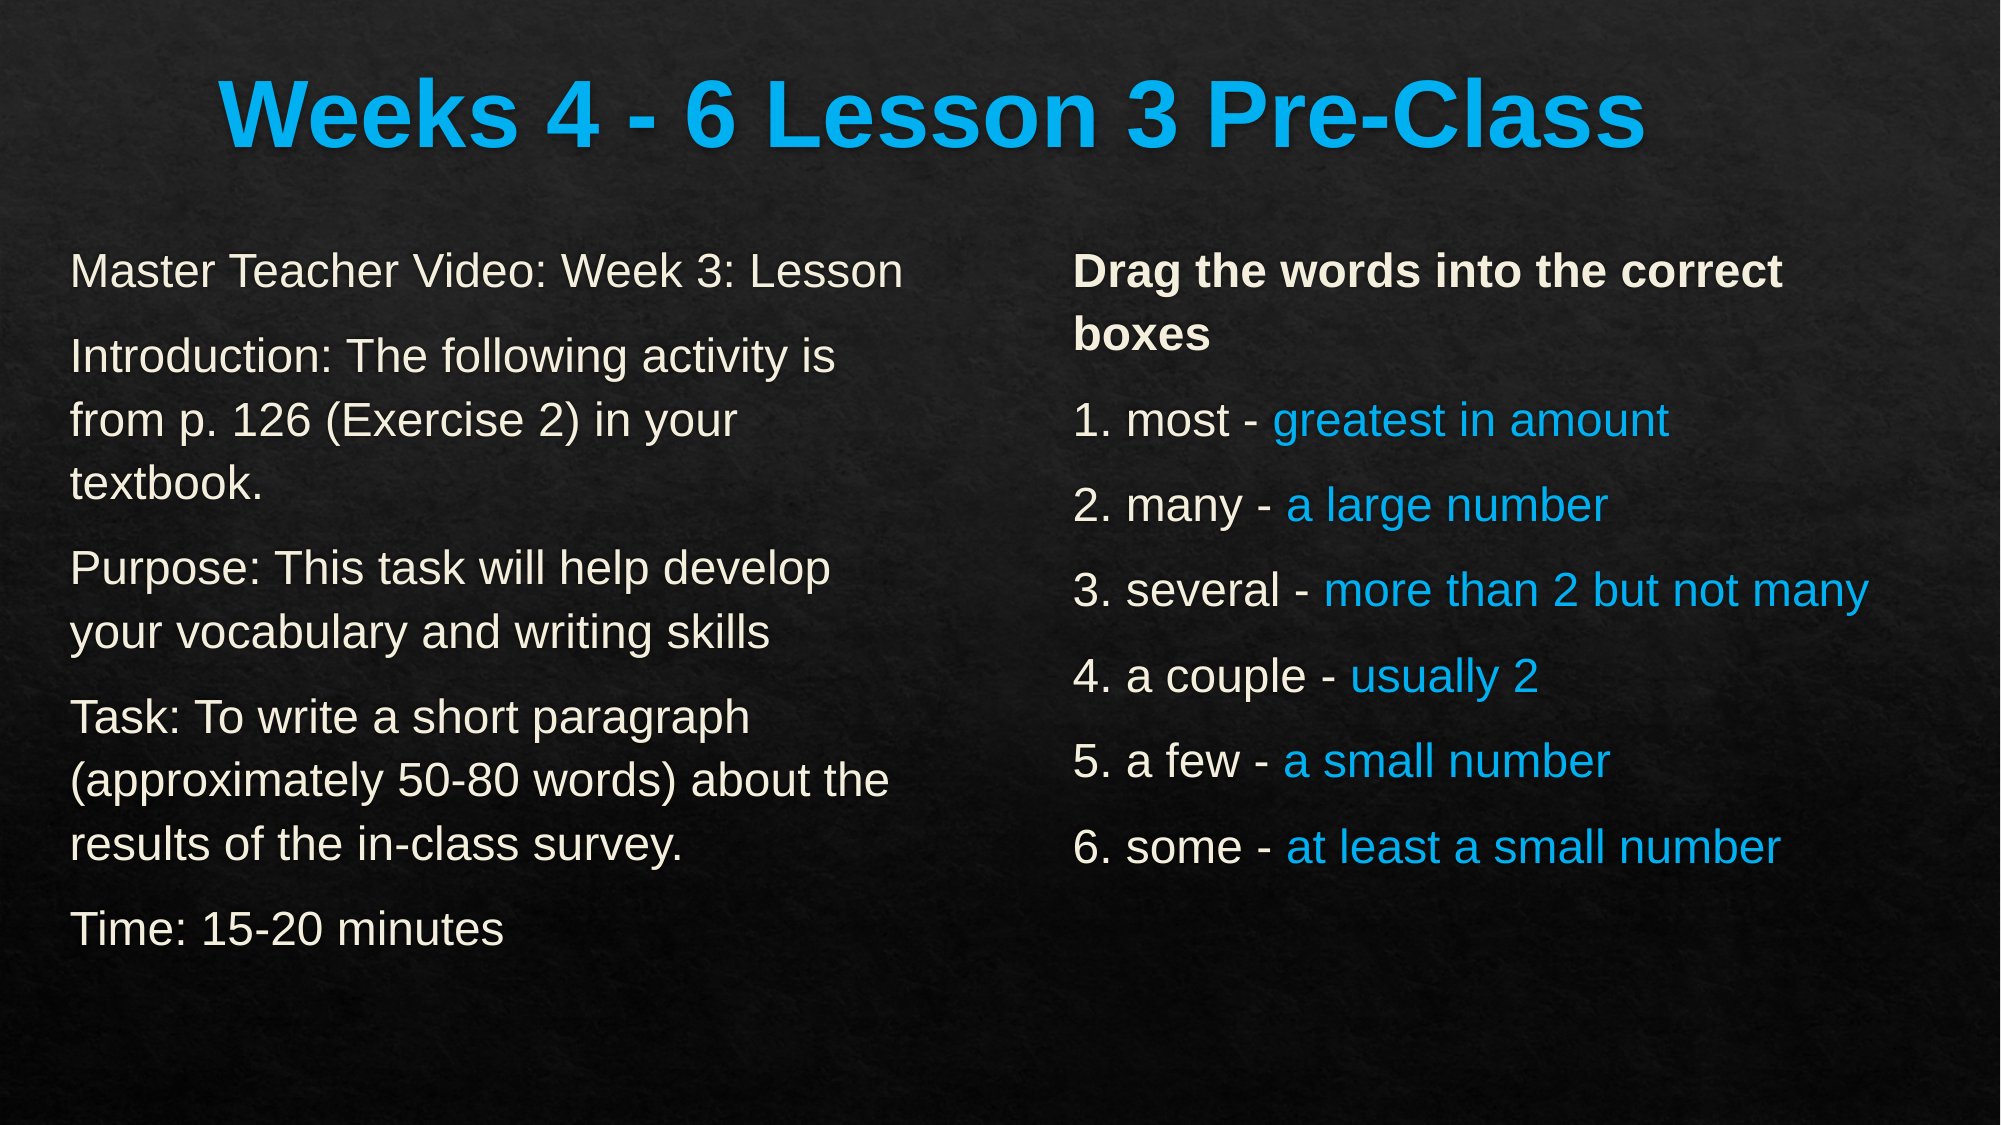

# Weeks 4 - 6 Lesson 3 Pre-Class
Master Teacher Video: Week 3: Lesson
Introduction: The following activity is from p. 126 (Exercise 2) in your textbook.
Purpose: This task will help develop your vocabulary and writing skills
Task: To write a short paragraph (approximately 50-80 words) about the results of the in-class survey.
Time: 15-20 minutes

Drag the words into the correct boxes
1. most - greatest in amount
2. many - a large number
3. several - more than 2 but not many
4. a couple - usually 2
5. a few - a small number
6. some - at least a small number